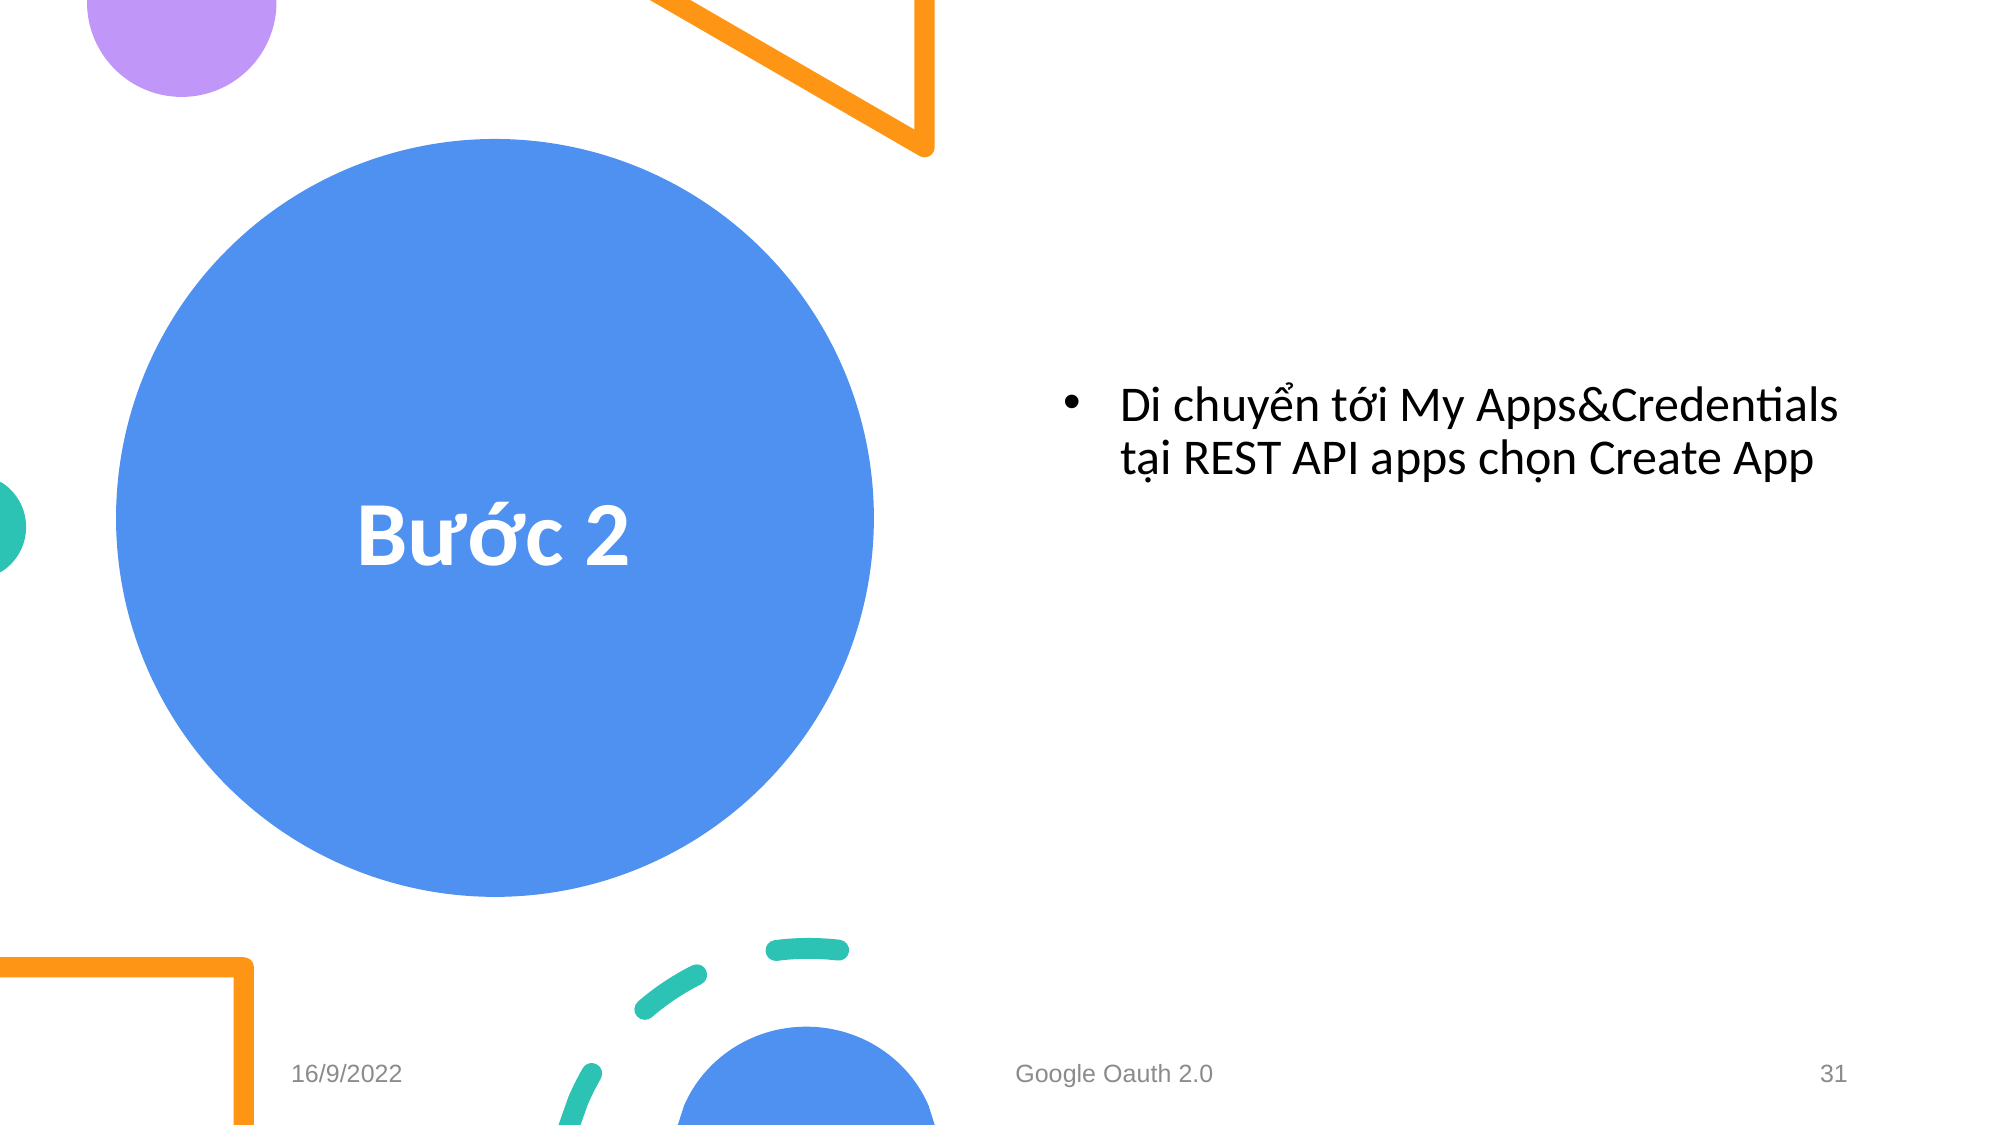

# Bước 2
Di chuyển tới My Apps&Credentials tại REST API apps chọn Create App

16/9/2022
Google Oauth 2.0
31